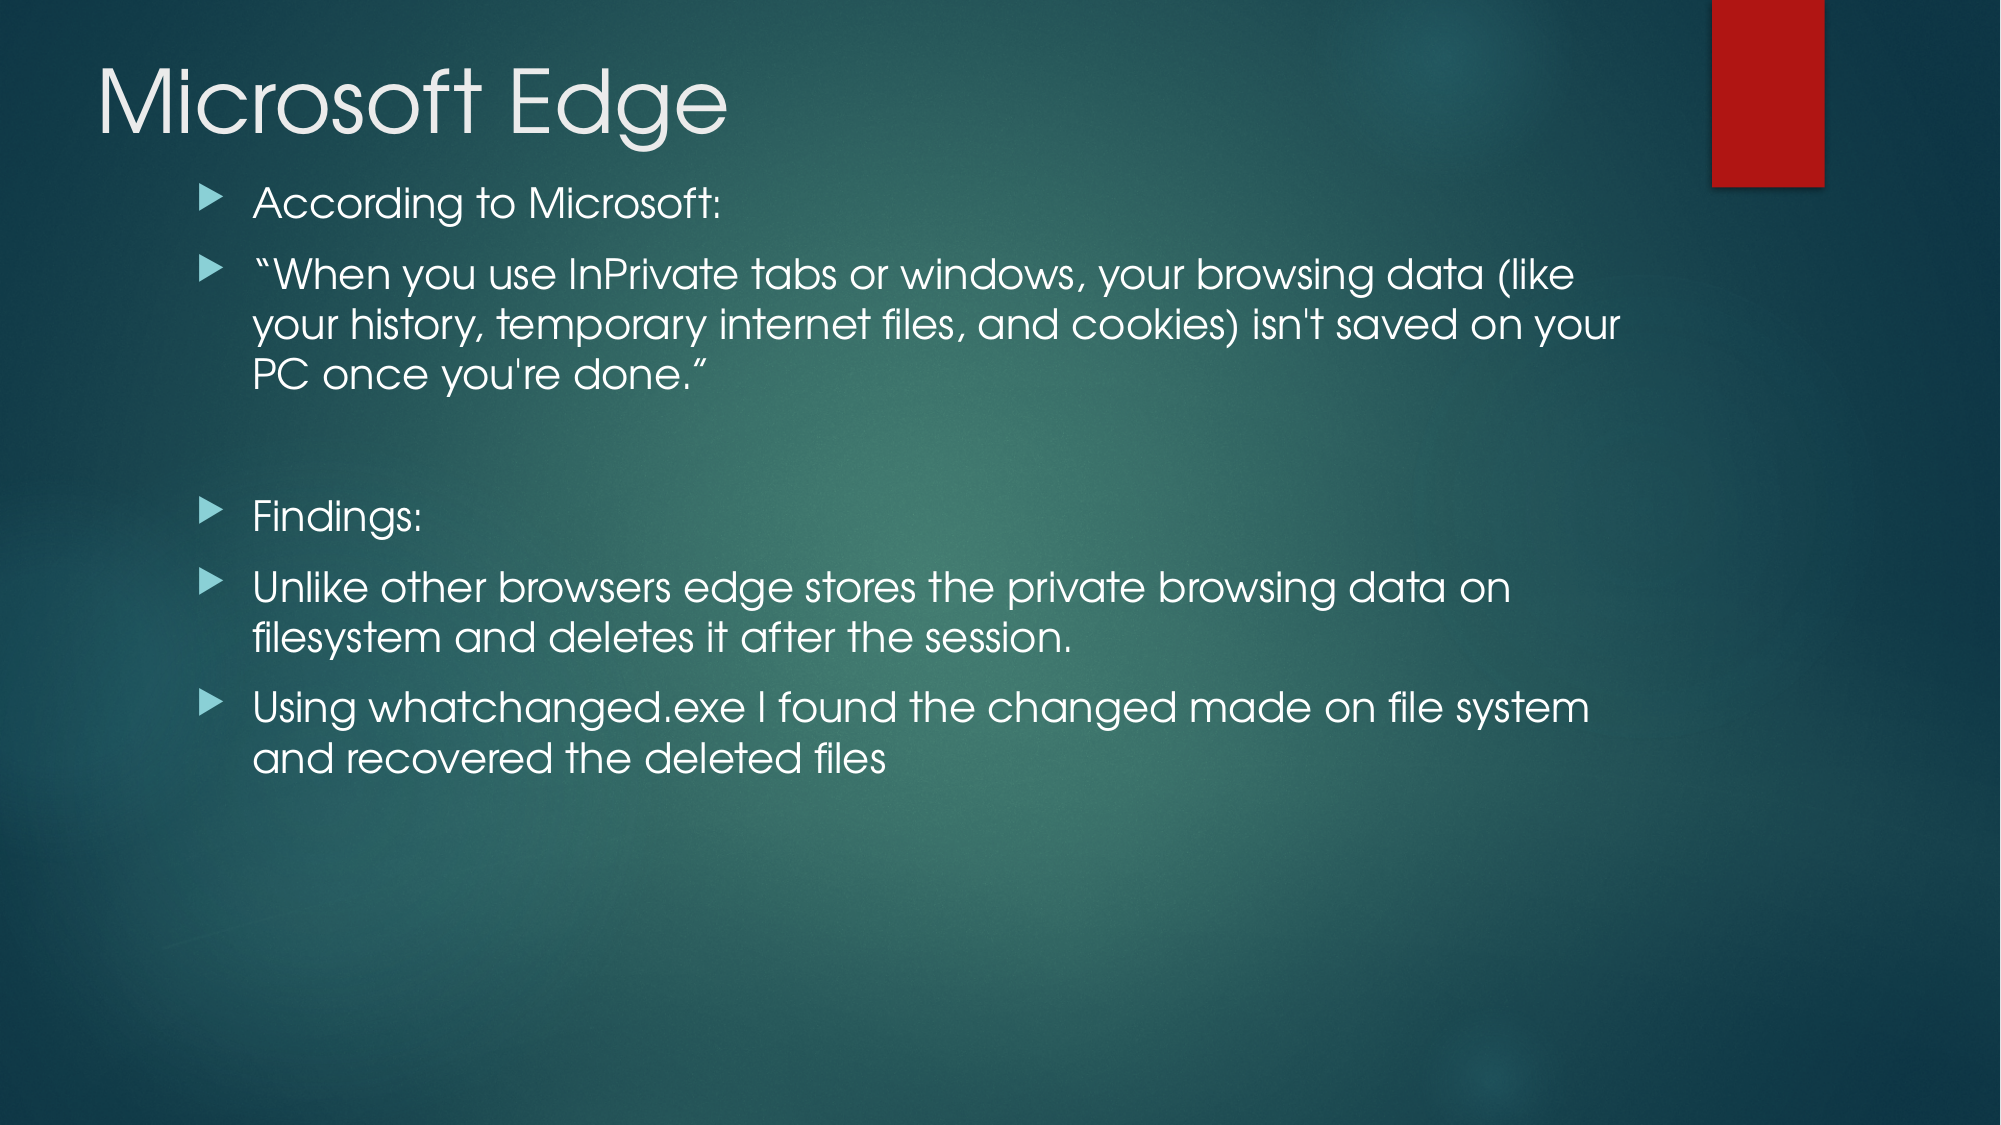

# Microsoft Edge
According to Microsoft:
“When you use InPrivate tabs or windows, your browsing data (like your history, temporary internet files, and cookies) isn't saved on your PC once you're done.”

Findings:
Unlike other browsers edge stores the private browsing data on filesystem and deletes it after the session.
Using whatchanged.exe I found the changed made on file system and recovered the deleted files